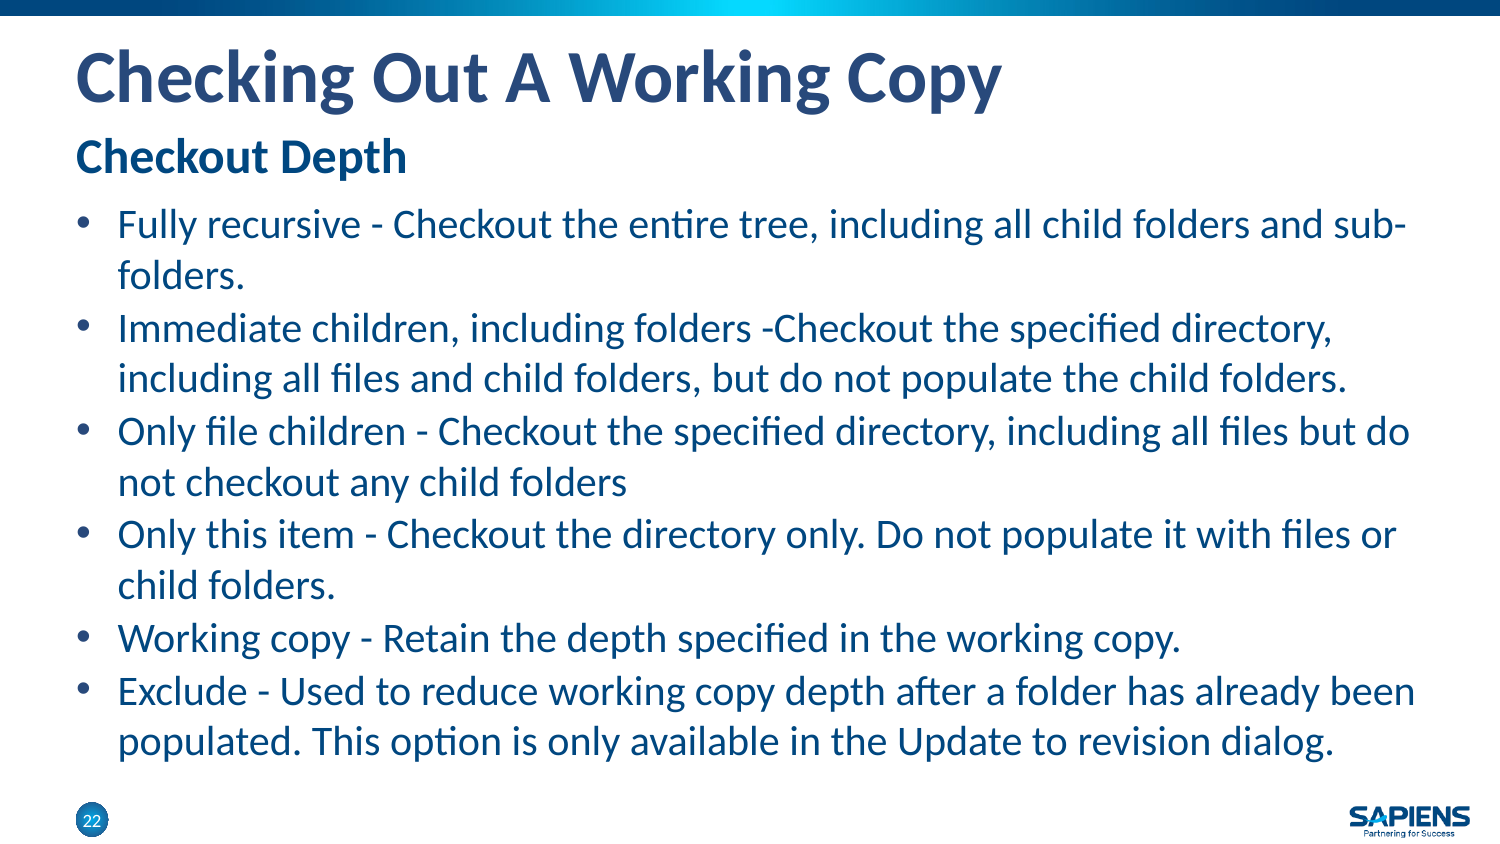

# Checking Out A Working Copy
Checkout Depth
Fully recursive - Checkout the entire tree, including all child folders and sub-folders.
Immediate children, including folders -Checkout the specified directory, including all files and child folders, but do not populate the child folders.
Only file children - Checkout the specified directory, including all files but do not checkout any child folders
Only this item - Checkout the directory only. Do not populate it with files or child folders.
Working copy - Retain the depth specified in the working copy.
Exclude - Used to reduce working copy depth after a folder has already been populated. This option is only available in the Update to revision dialog.
22